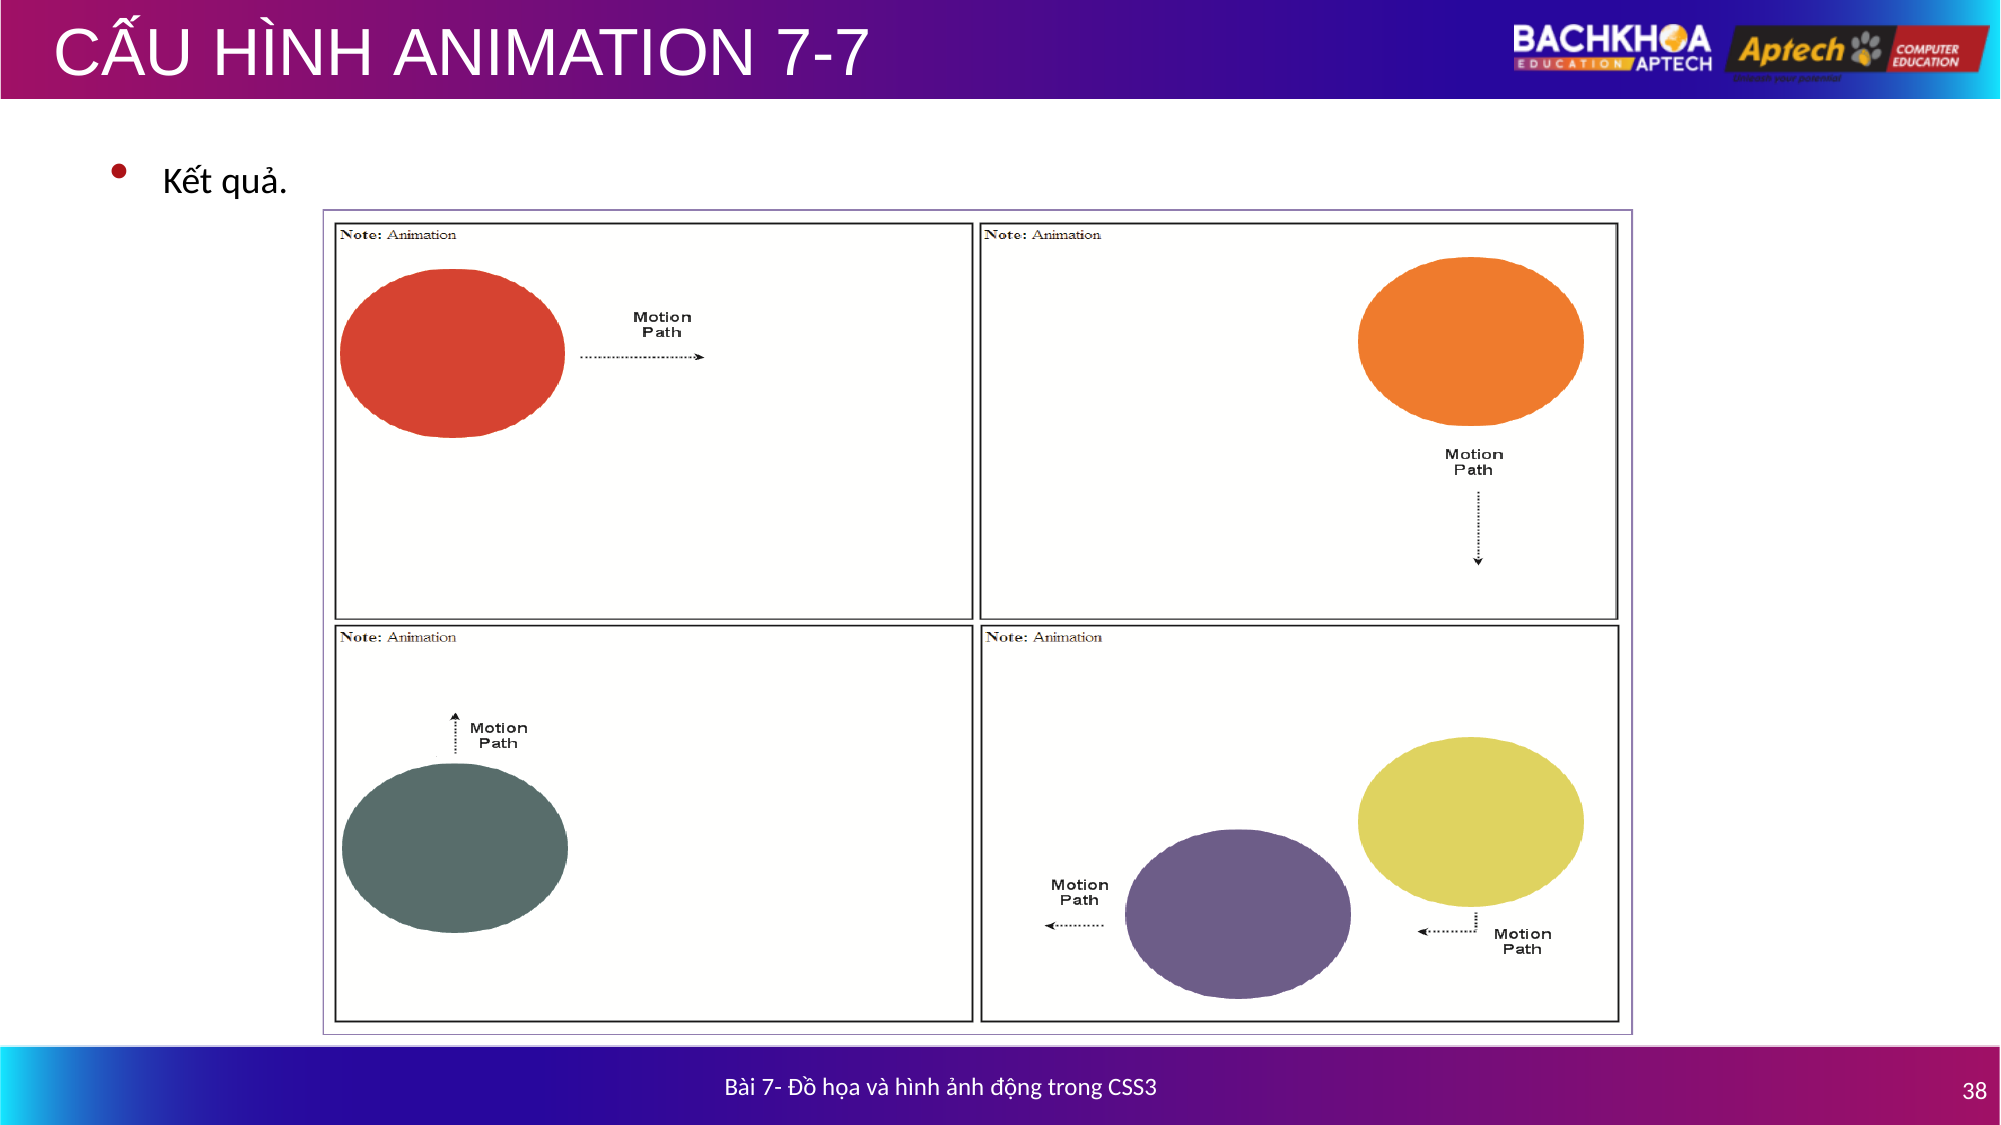

# CẤU HÌNH ANIMATION 7-7
Kết quả.

Bài 7- Đồ họa và hình ảnh động trong CSS3
38